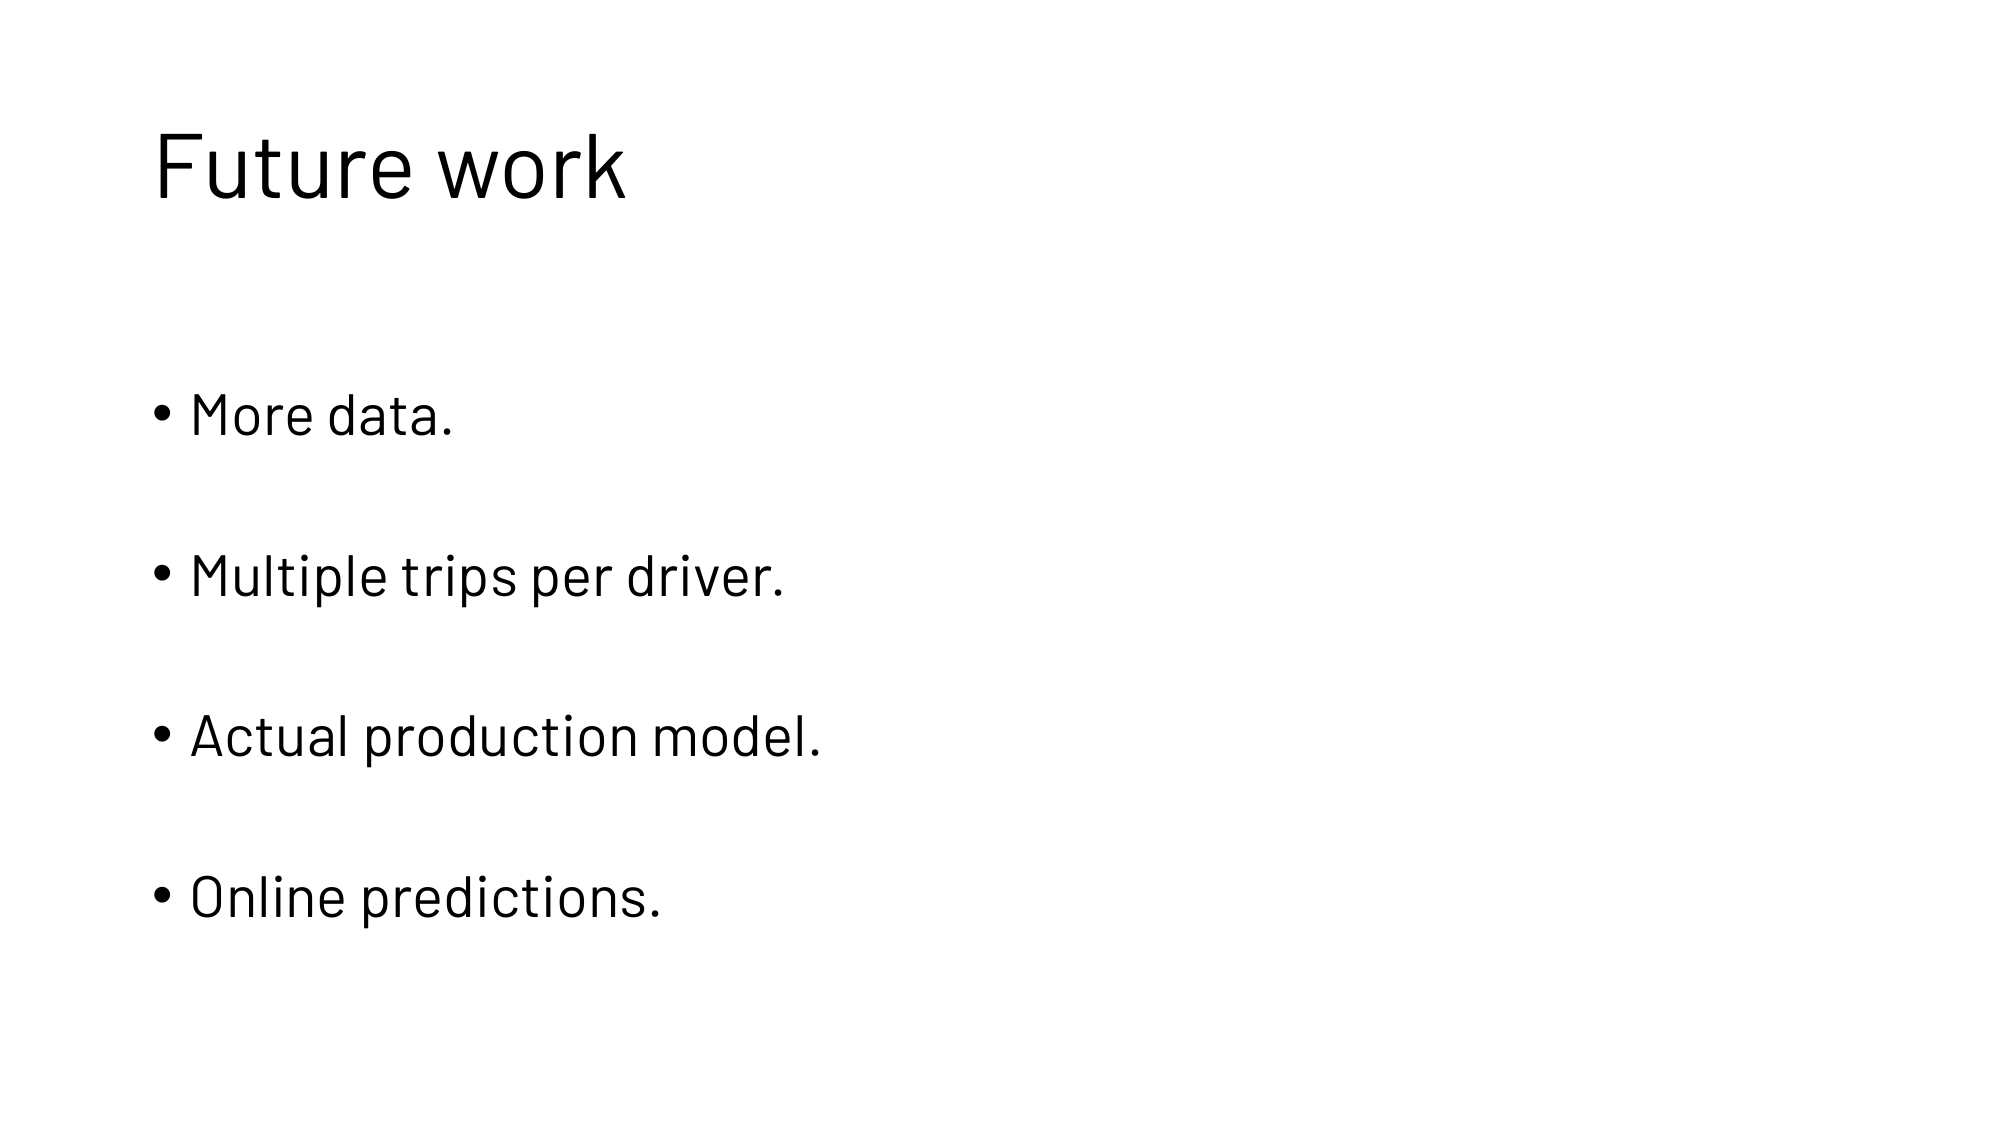

# Future work
More data.
Multiple trips per driver.
Actual production model.
Online predictions.